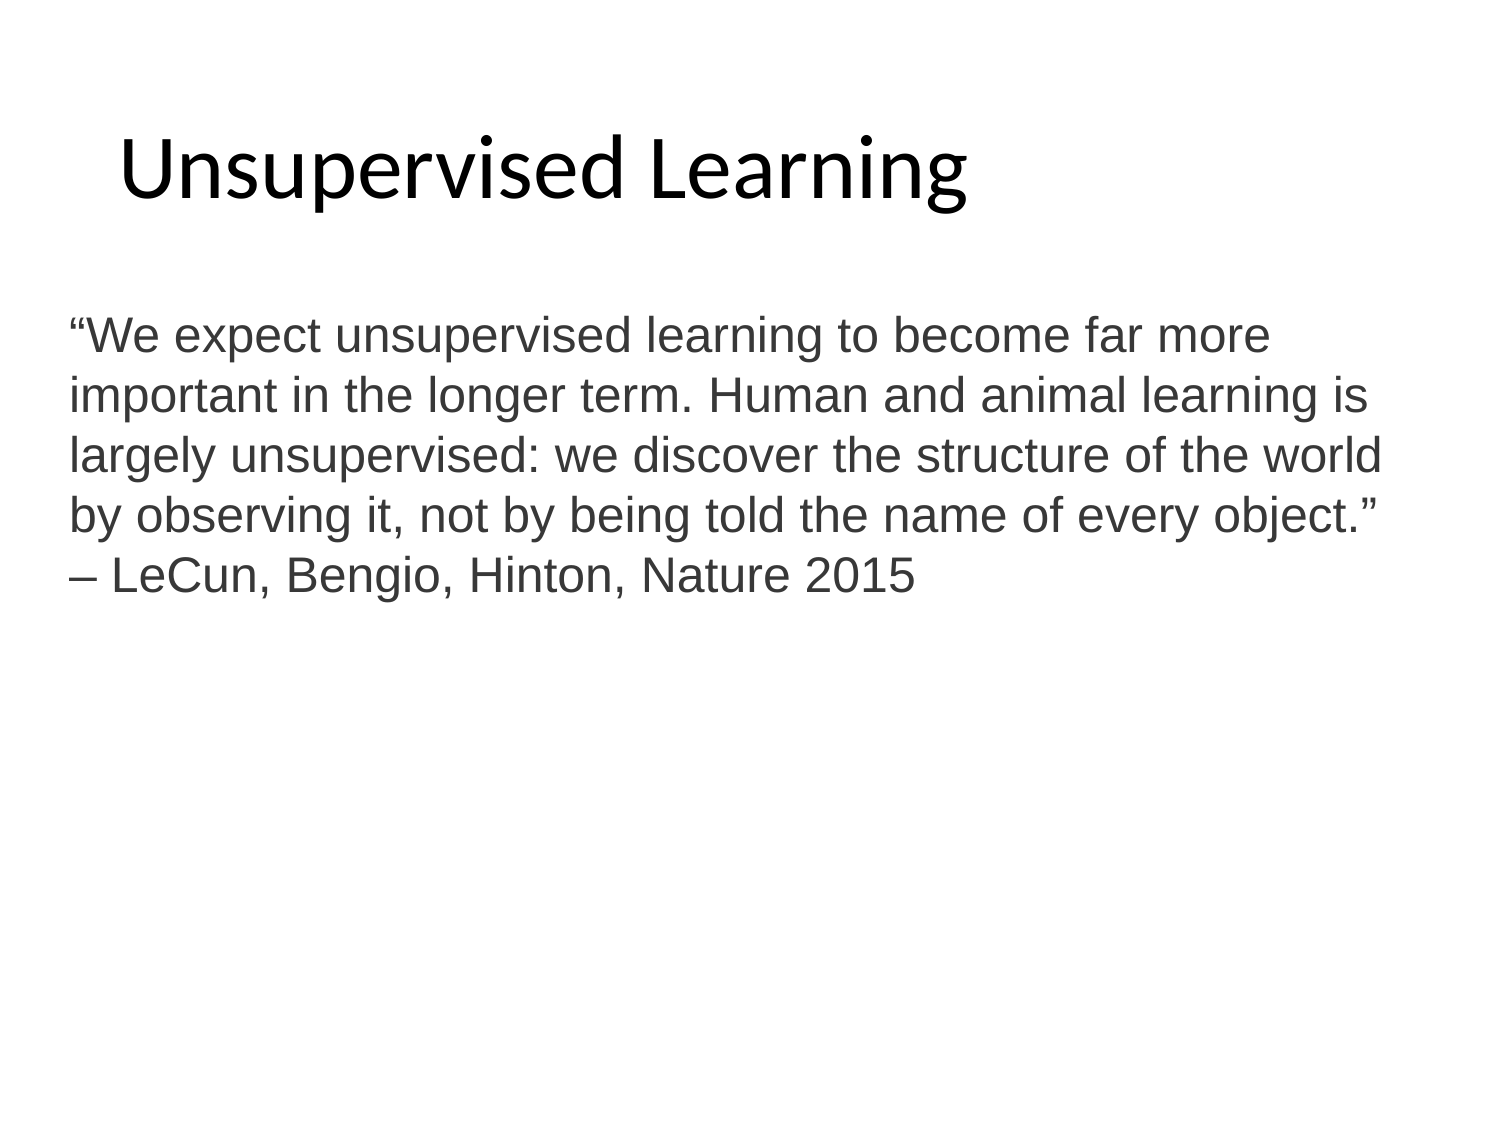

# Unsupervised Learning
“We expect unsupervised learning to become far more important in the longer term. Human and animal learning is largely unsupervised: we discover the structure of the world by observing it, not by being told the name of every object.”
– LeCun, Bengio, Hinton, Nature 2015